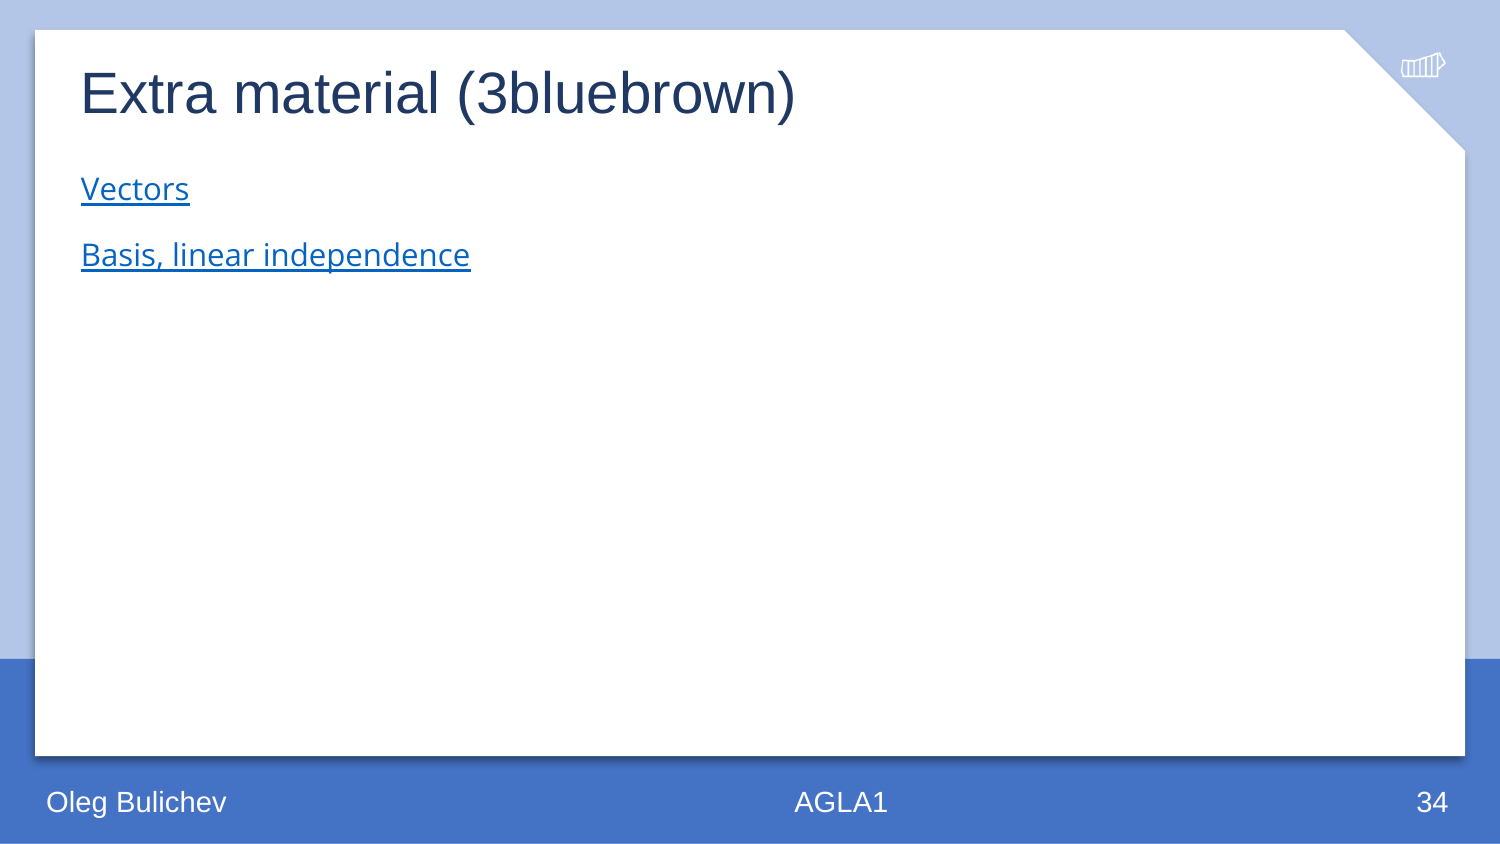

# Extra material (3bluebrown)
Vectors
Basis, linear independence